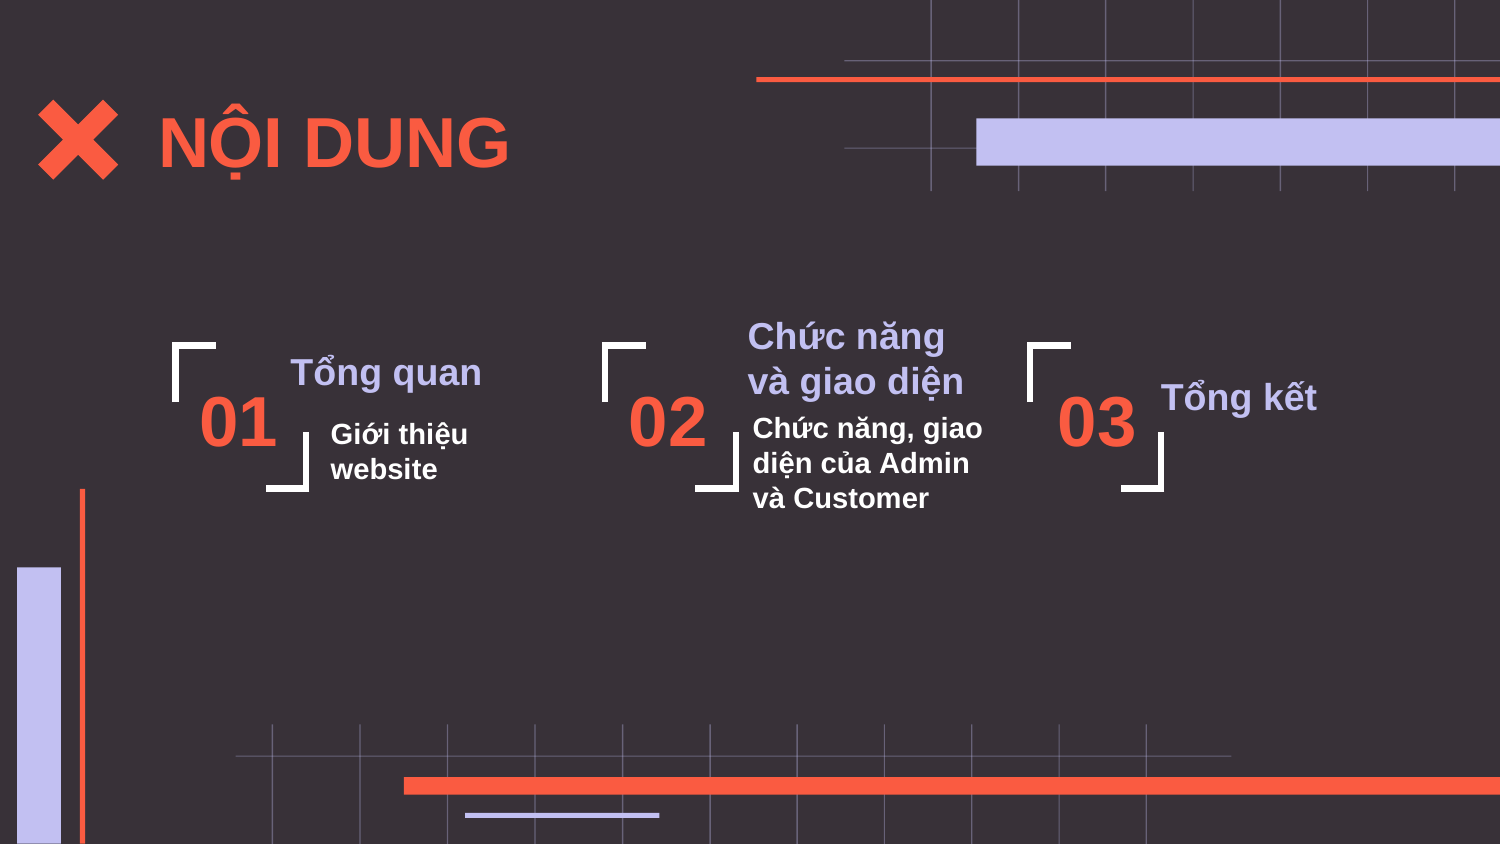

NỘI DUNG
Chức năng và giao diện
# Tổng quan
Tổng kết
01
02
03
Giới thiệu website
Chức năng, giao diện của Admin và Customer